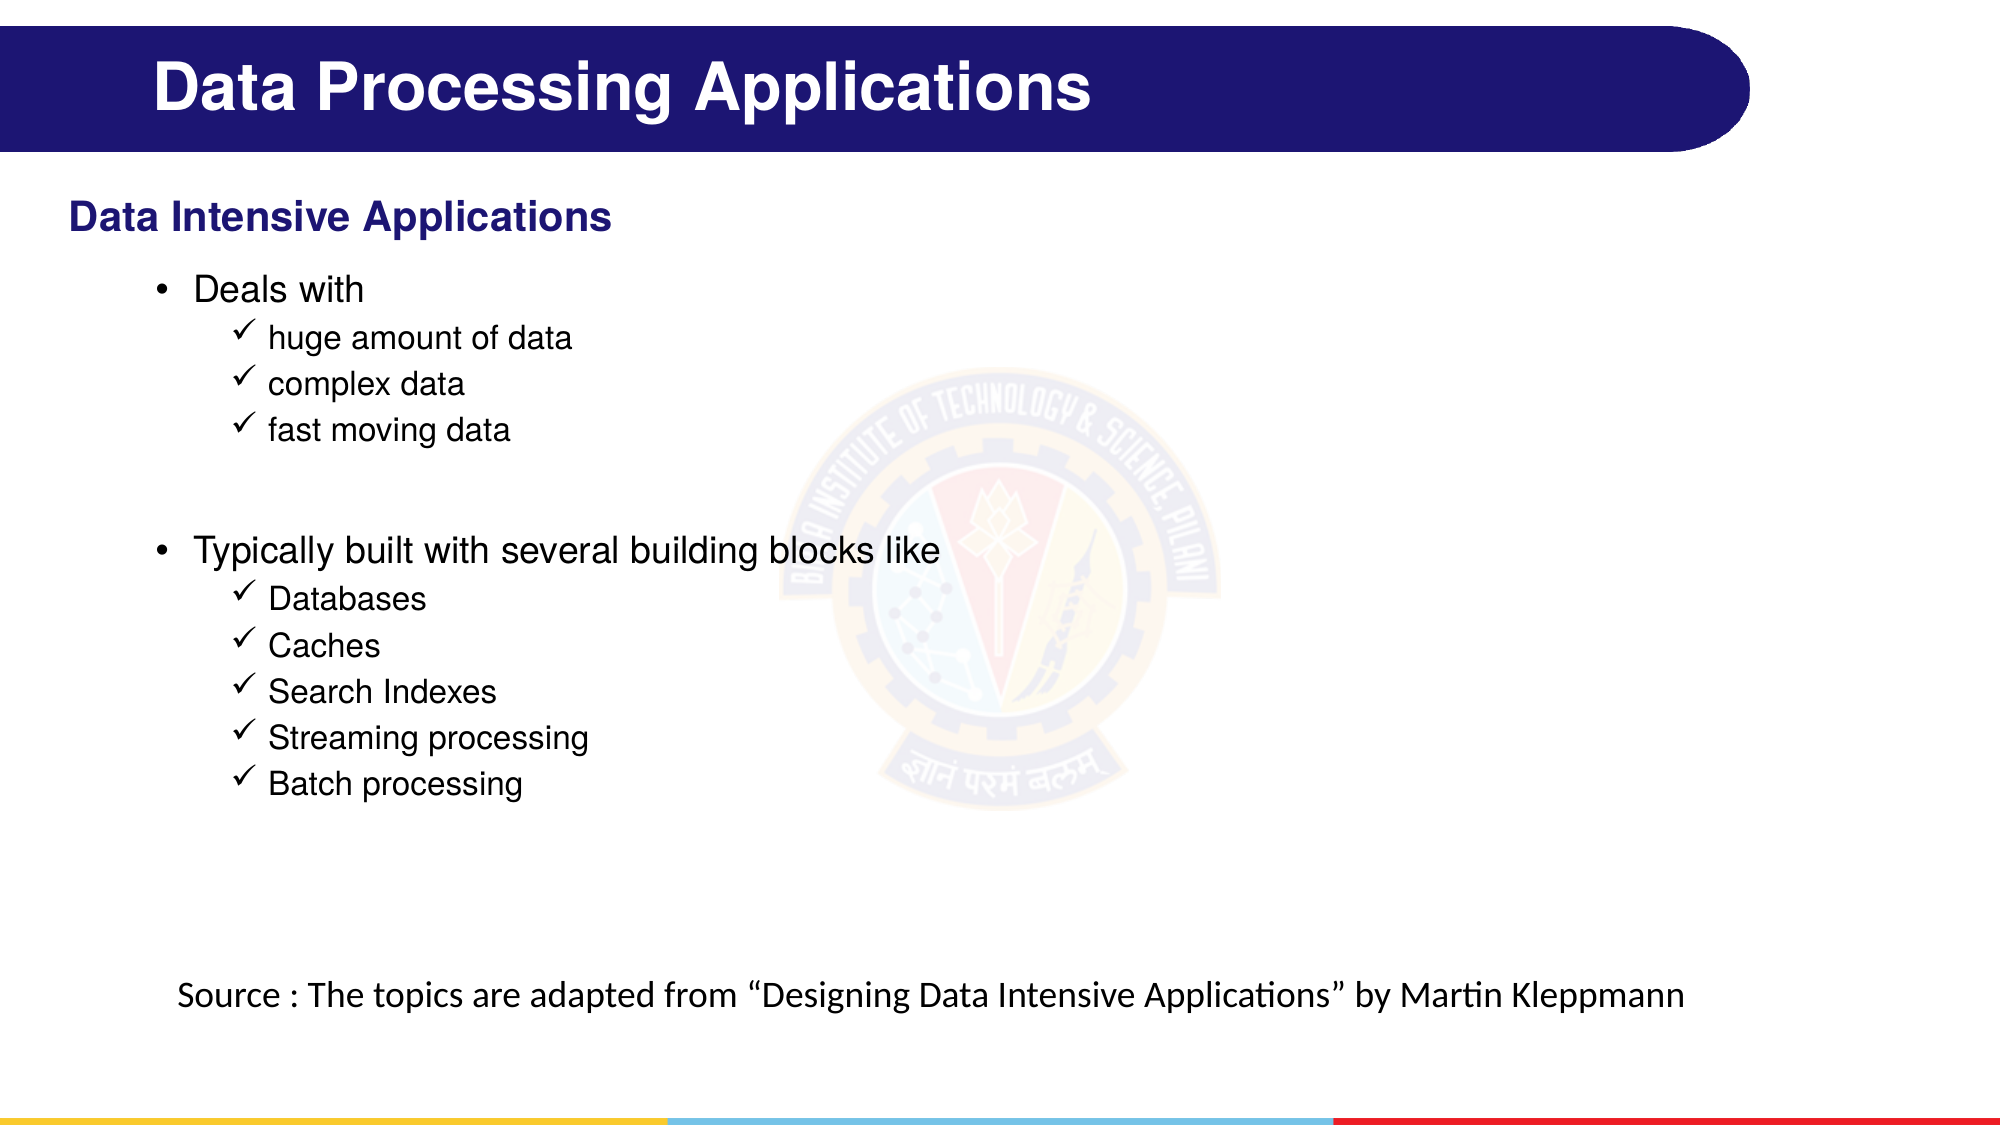

# Data Processing Applications
Data Intensive Applications
Deals with
huge amount of data
complex data
fast moving data

Typically built with several building blocks like
Databases
Caches
Search Indexes
Streaming processing
Batch processing

Source : The topics are adapted from “Designing Data Intensive Applications” by Martin Kleppmann